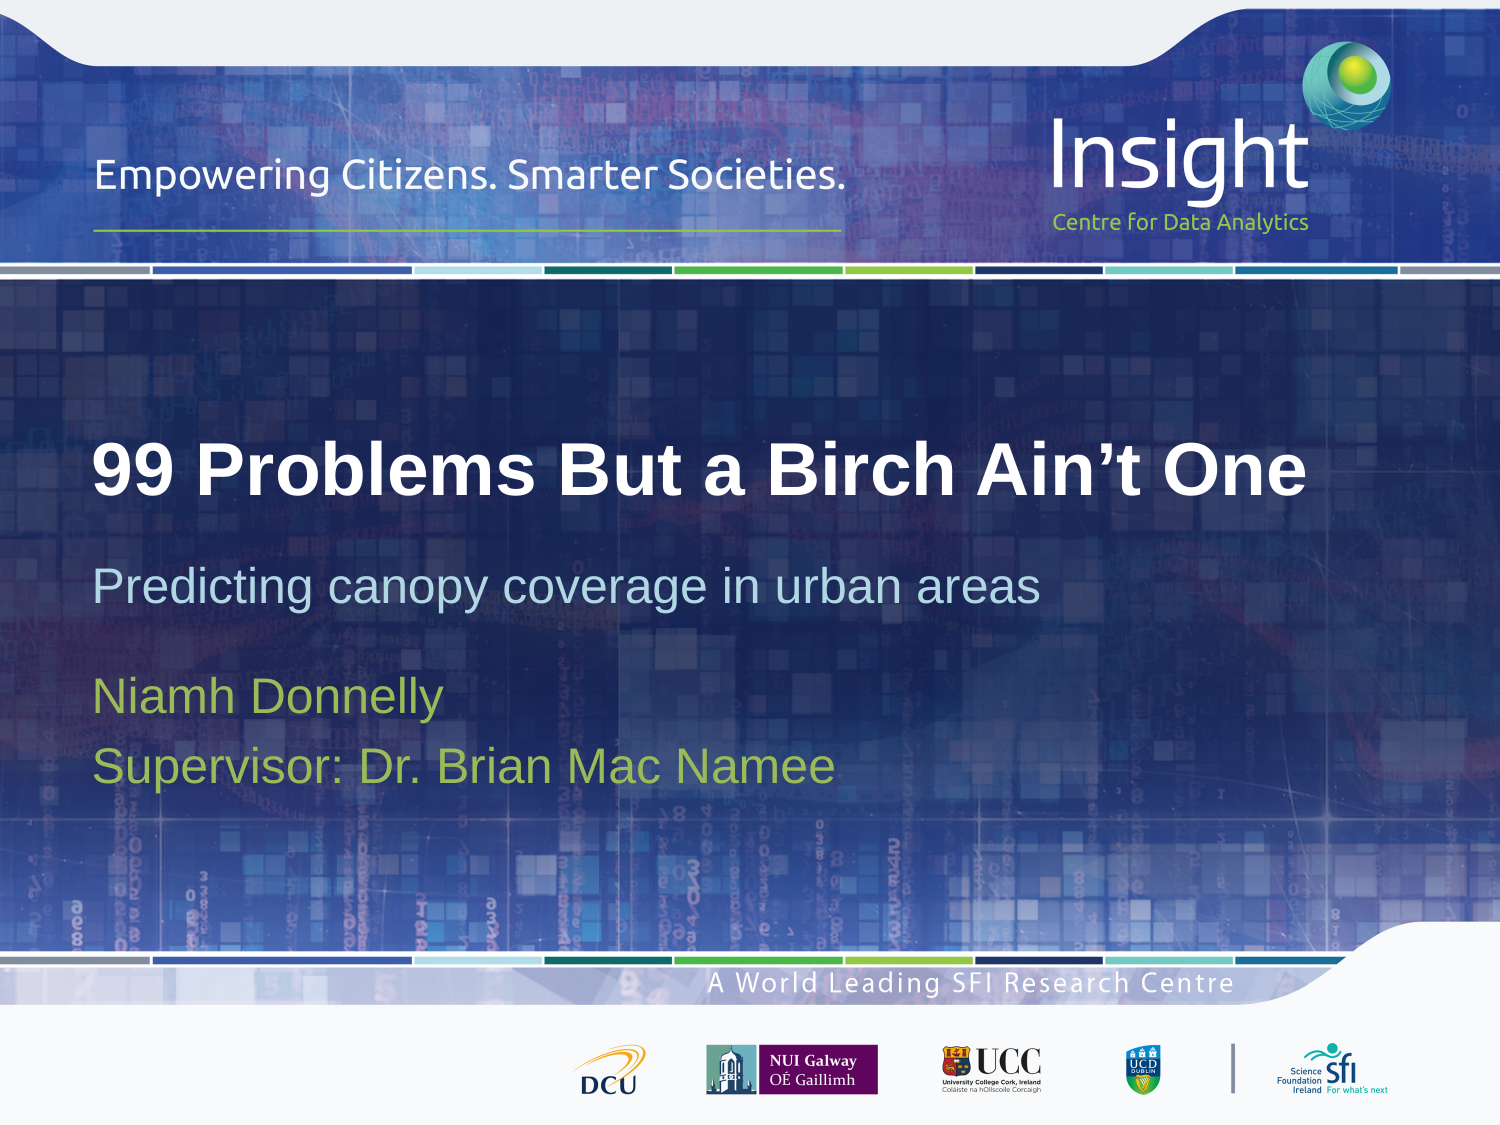

# 99 Problems But a Birch Ain’t One
Predicting canopy coverage in urban areas
Niamh Donnelly
Supervisor: Dr. Brian Mac Namee